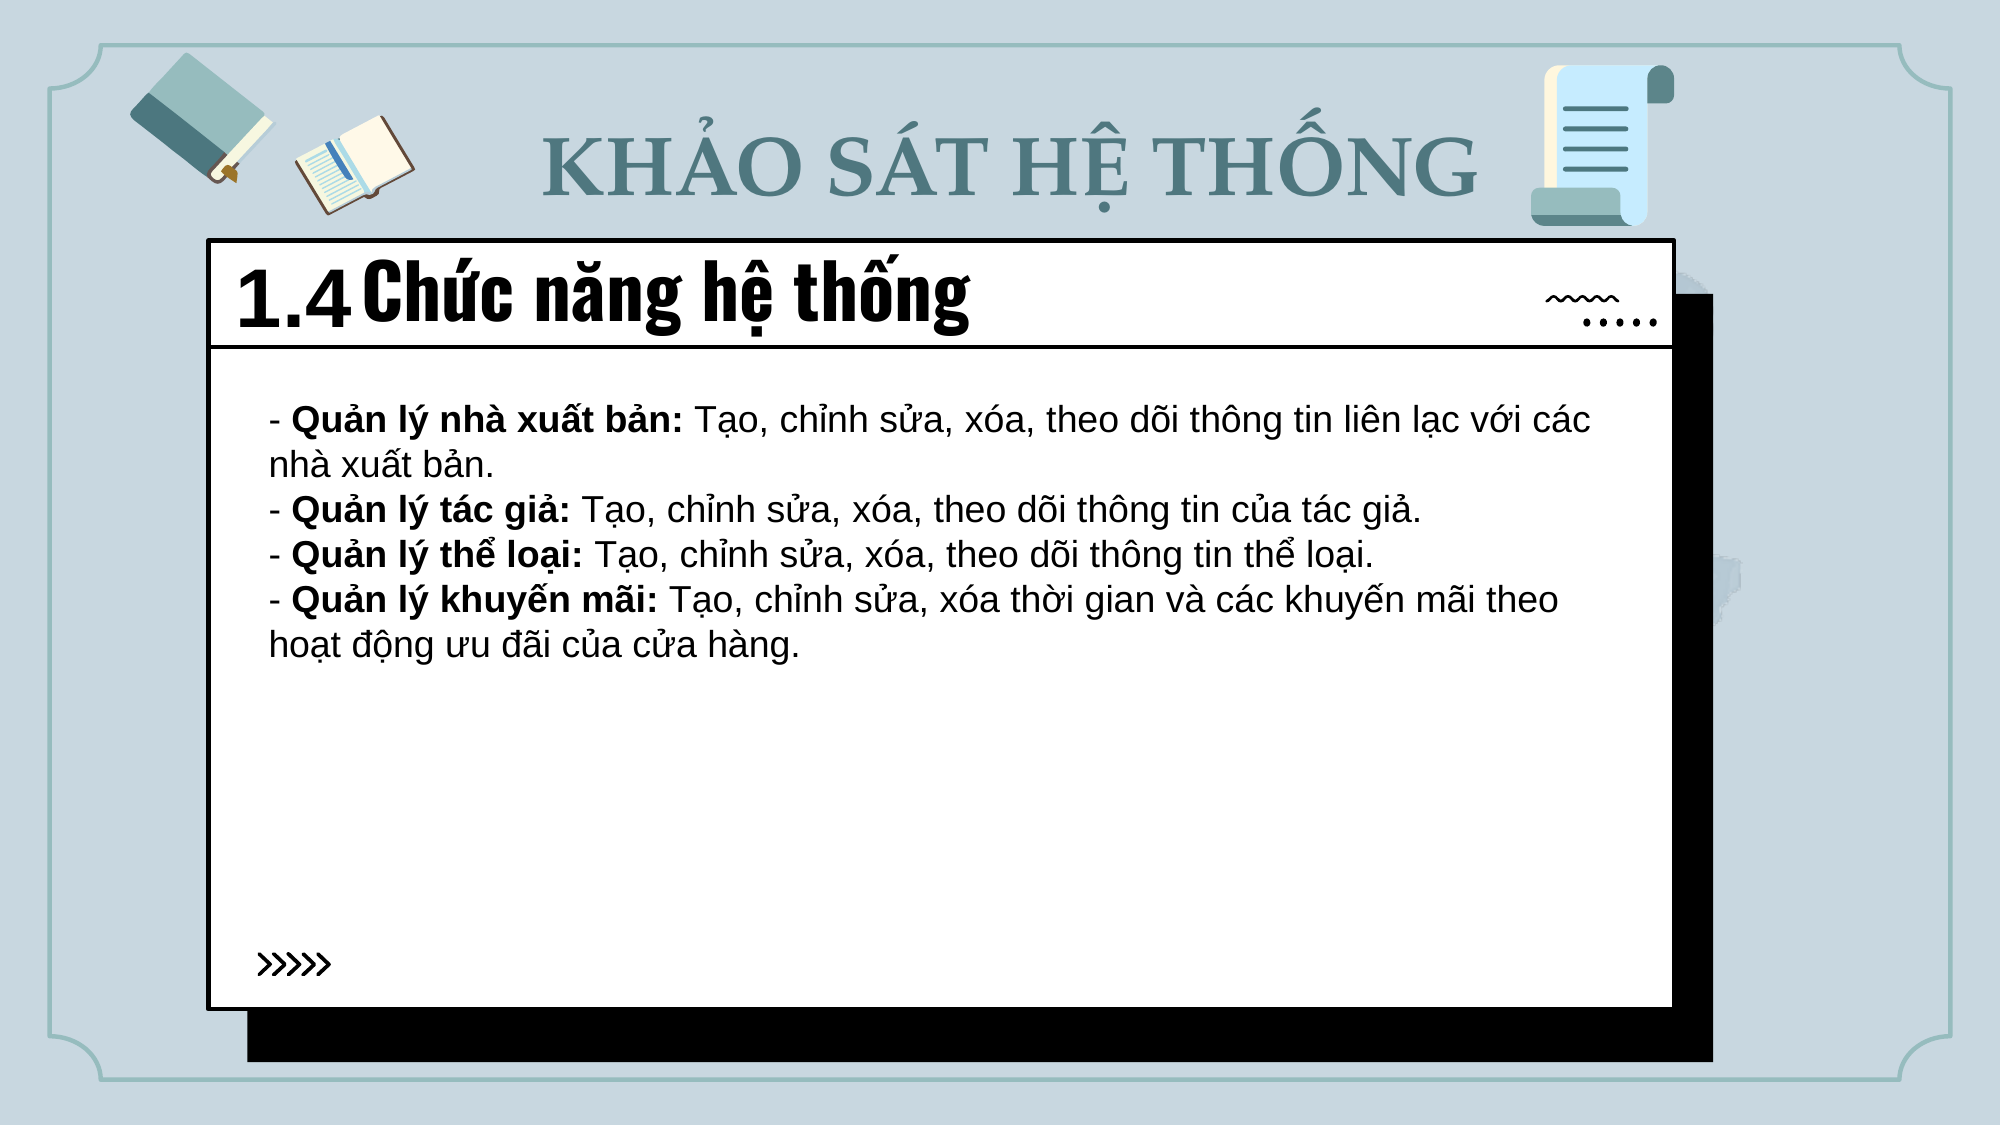

# KHẢO SÁT HỆ THỐNG
1.4

Chức năng hệ thống

- Quản lý nhà xuất bản: Tạo, chỉnh sửa, xóa, theo dõi thông tin liên lạc với các nhà xuất bản.
- Quản lý tác giả: Tạo, chỉnh sửa, xóa, theo dõi thông tin của tác giả.
- Quản lý thể loại: Tạo, chỉnh sửa, xóa, theo dõi thông tin thể loại.
- Quản lý khuyến mãi: Tạo, chỉnh sửa, xóa thời gian và các khuyến mãi theo hoạt động ưu đãi của cửa hàng.